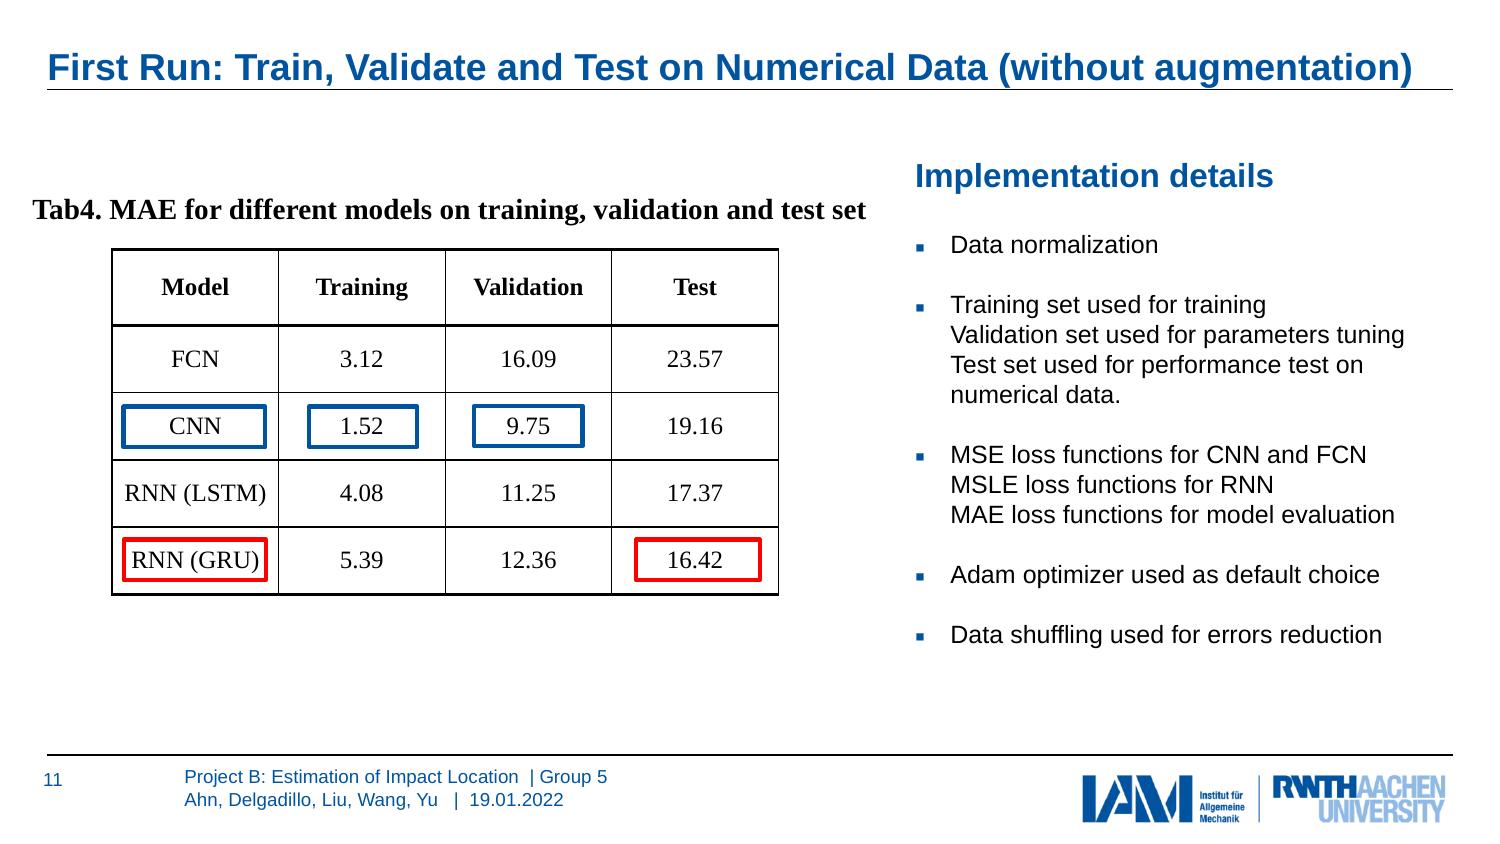

# First Run: Train, Validate and Test on Numerical Data (without augmentation)
Implementation details

Data normalization

Training set used for training
Validation set used for parameters tuning
Test set used for performance test on numerical data.

MSE loss functions for CNN and FCN
MSLE loss functions for RNN
MAE loss functions for model evaluation

Adam optimizer used as default choice

Data shuffling used for errors reduction
Tab4. MAE for different models on training, validation and test set
| Model | Training | Validation | Test |
| --- | --- | --- | --- |
| FCN | 3.12 | 16.09 | 23.57 |
| CNN | 1.52 | 9.75 | 19.16 |
| RNN (LSTM) | 4.08 | 11.25 | 17.37 |
| RNN (GRU) | 5.39 | 12.36 | 16.42 |